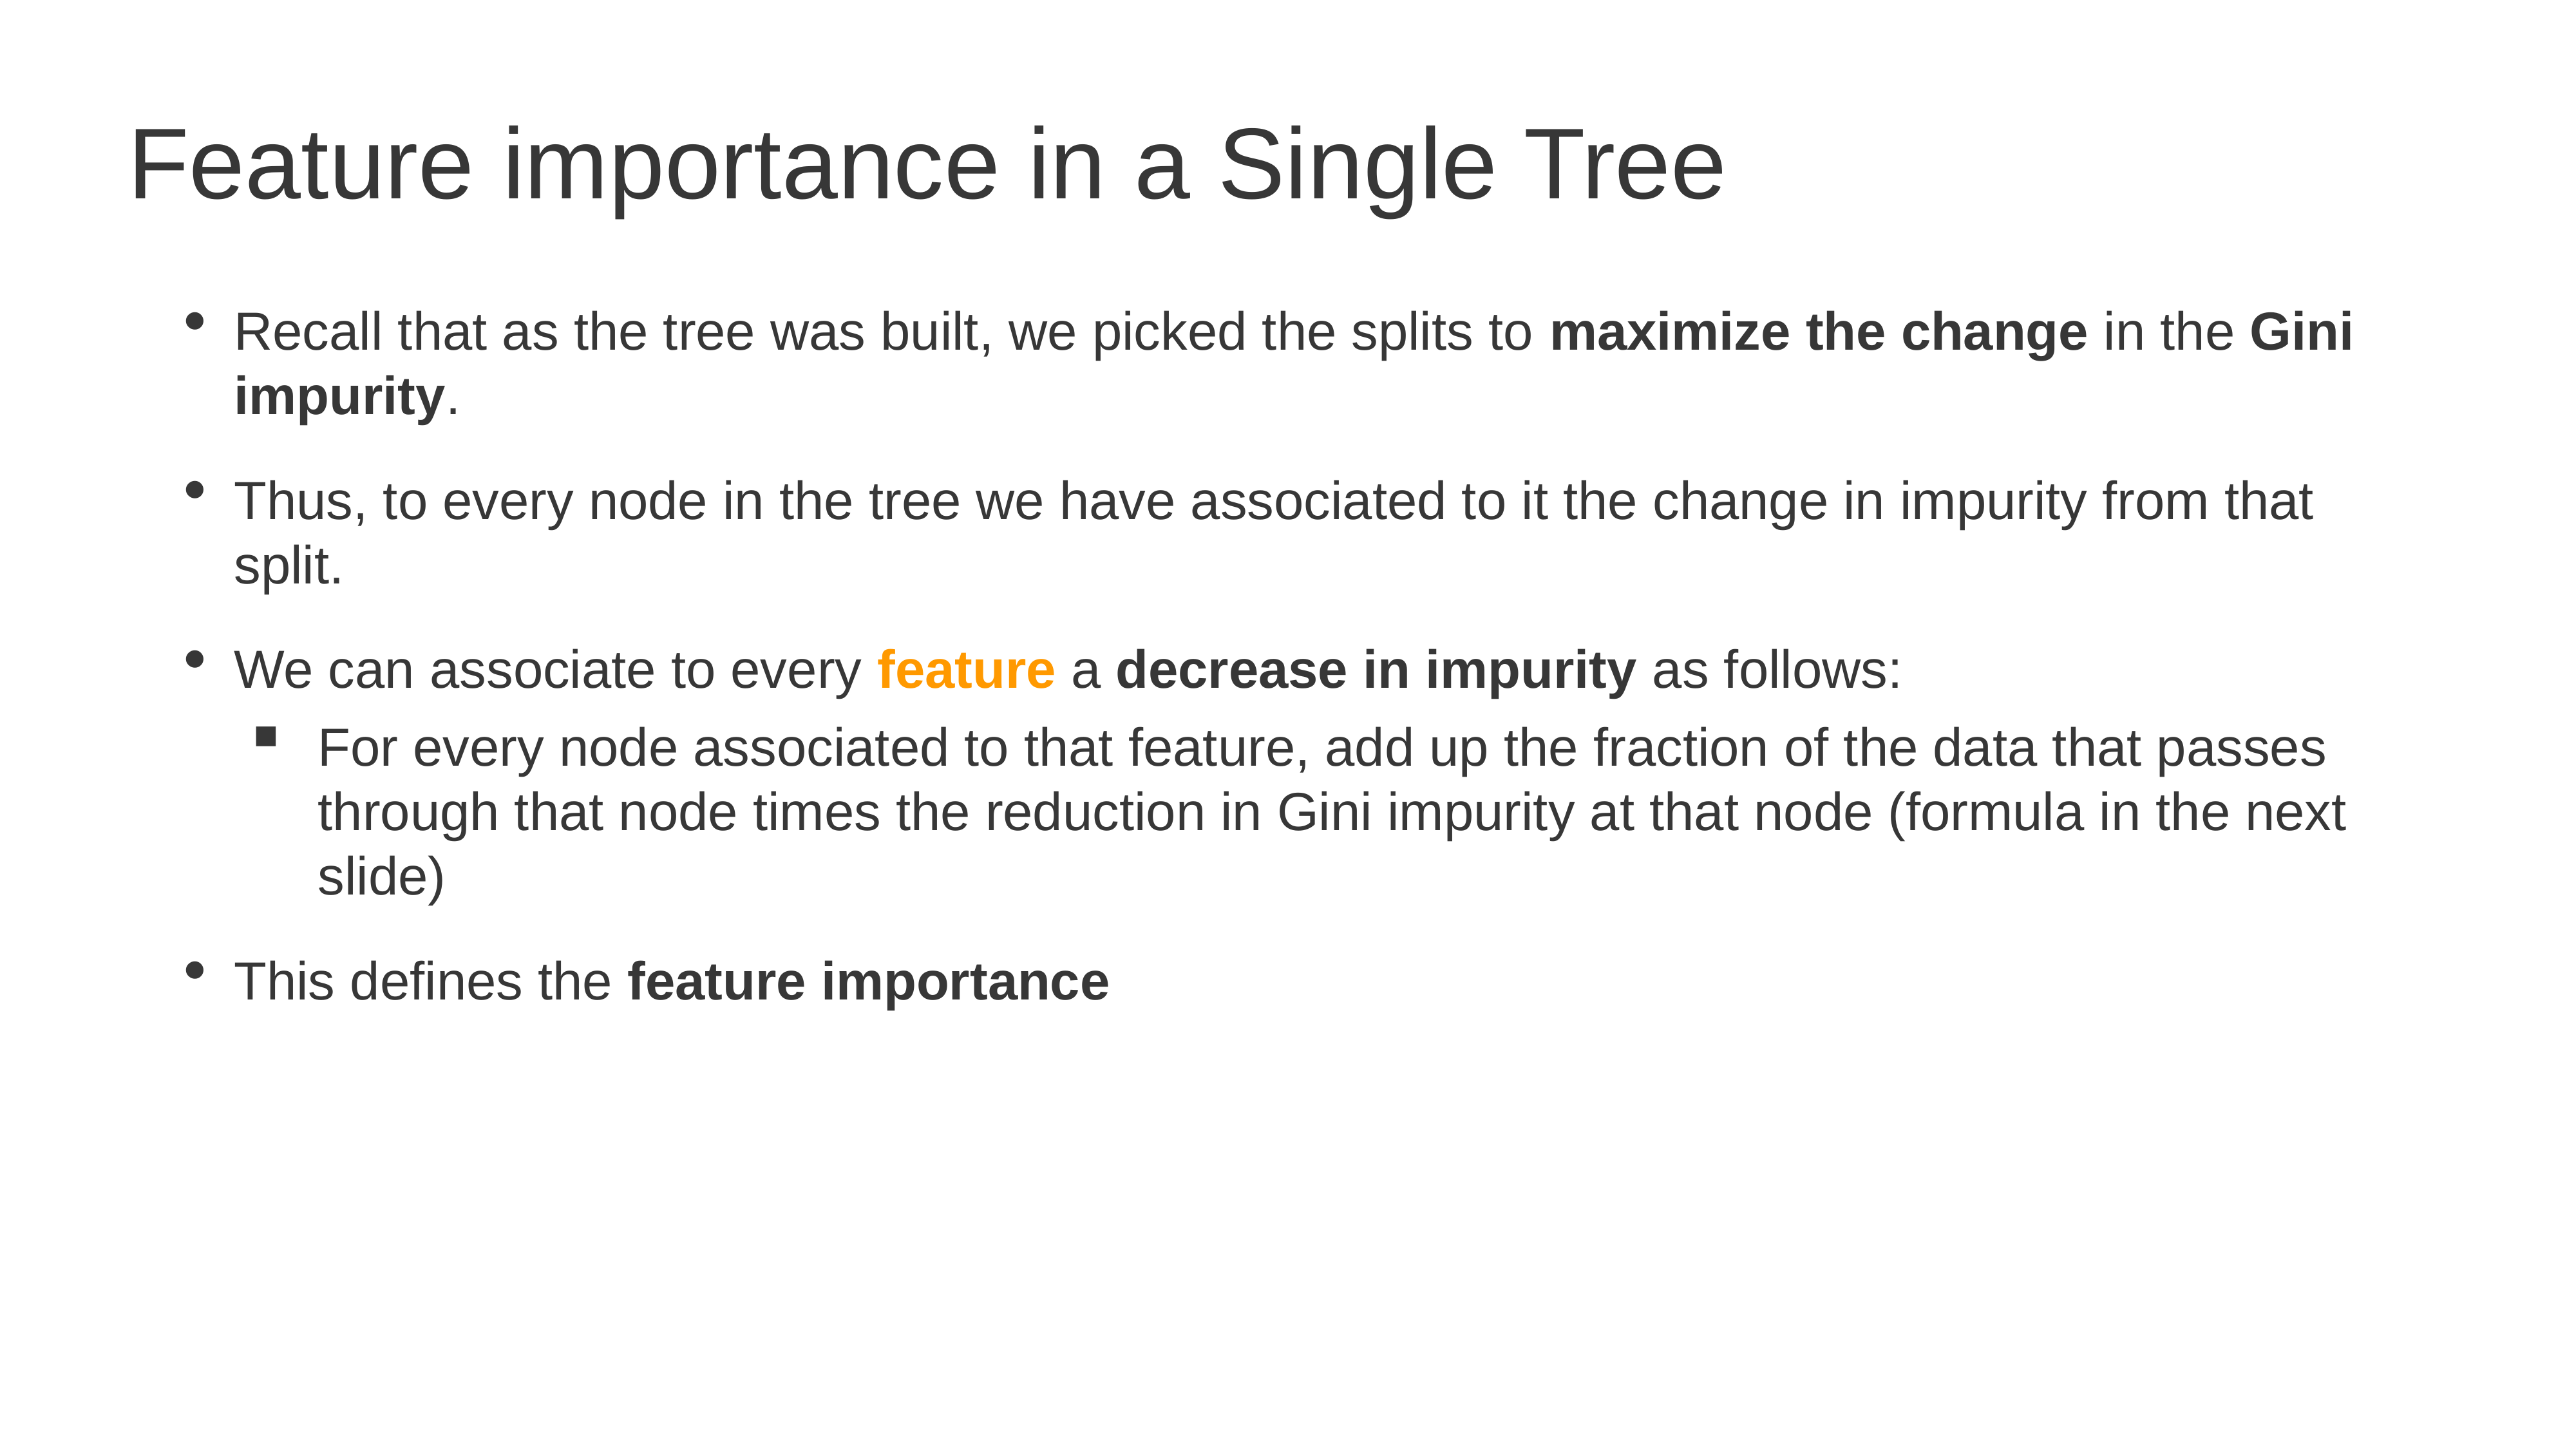

# Feature importance in a Single Tree
Recall that as the tree was built, we picked the splits to maximize the change in the Gini impurity.
Thus, to every node in the tree we have associated to it the change in impurity from that split.
We can associate to every feature a decrease in impurity as follows:
For every node associated to that feature, add up the fraction of the data that passes through that node times the reduction in Gini impurity at that node (formula in the next slide)
This defines the feature importance